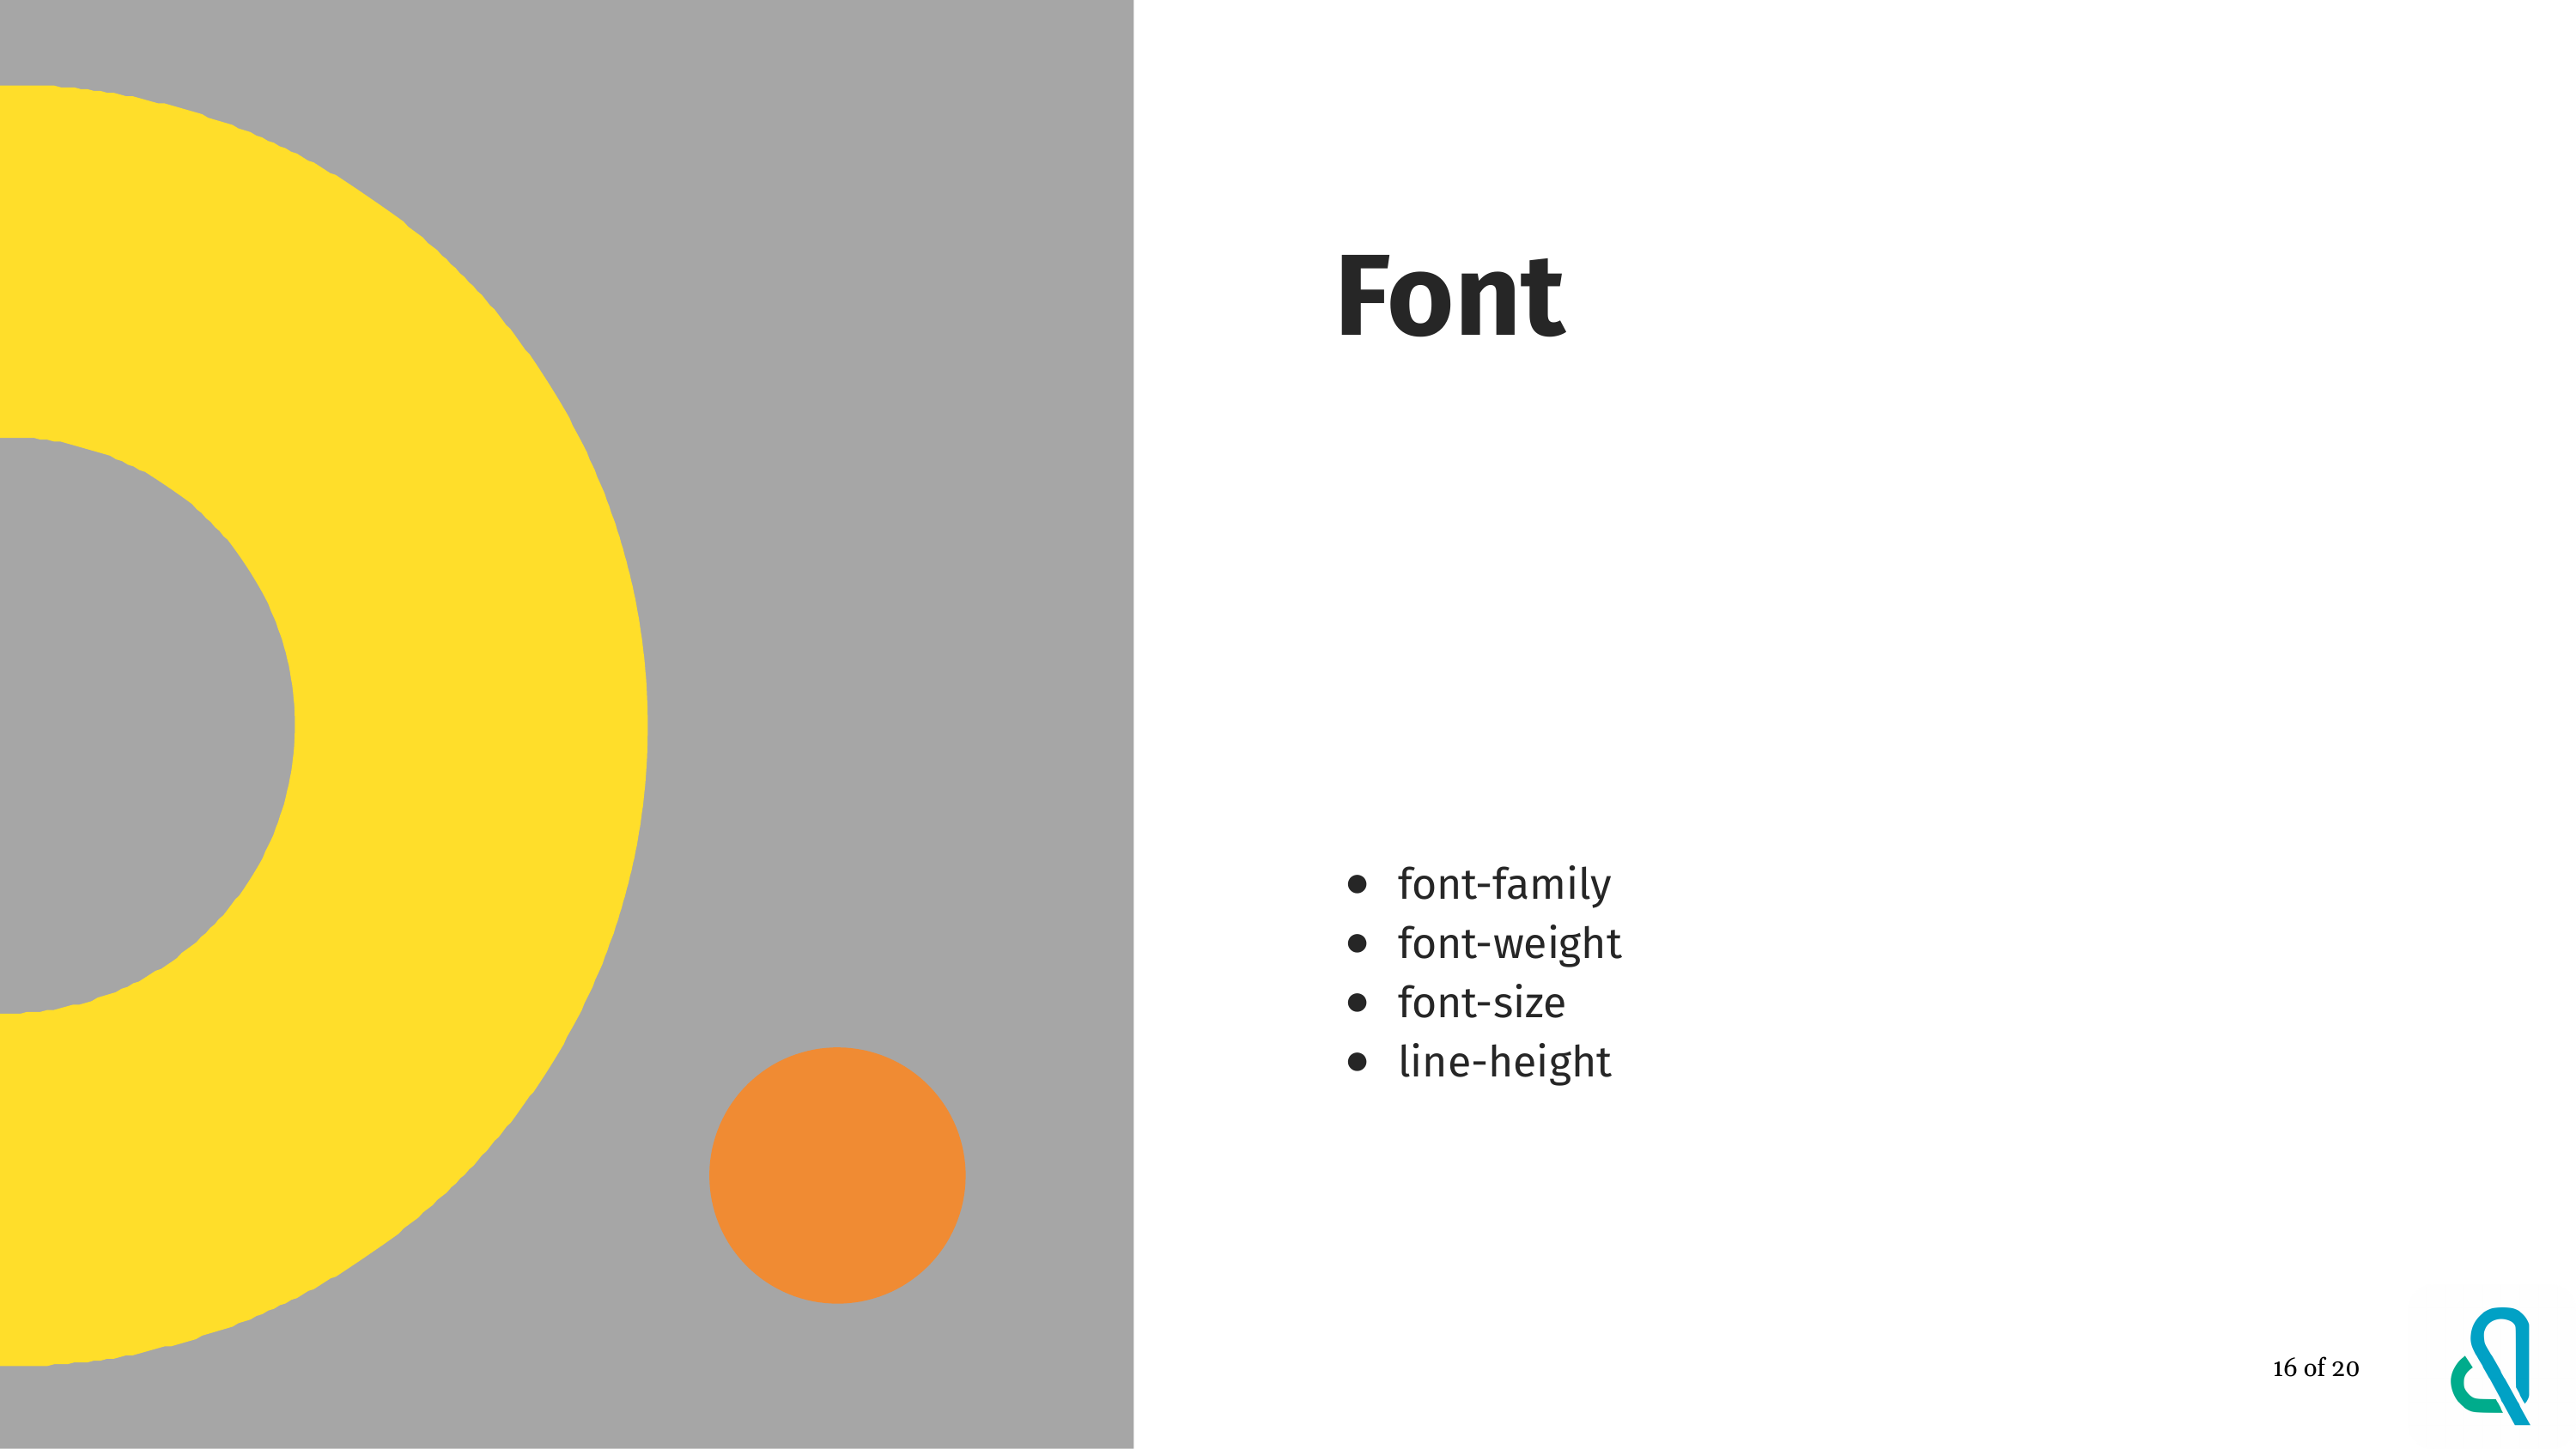

# Font
font-family
font-weight
font-size
line-height

16 of 20